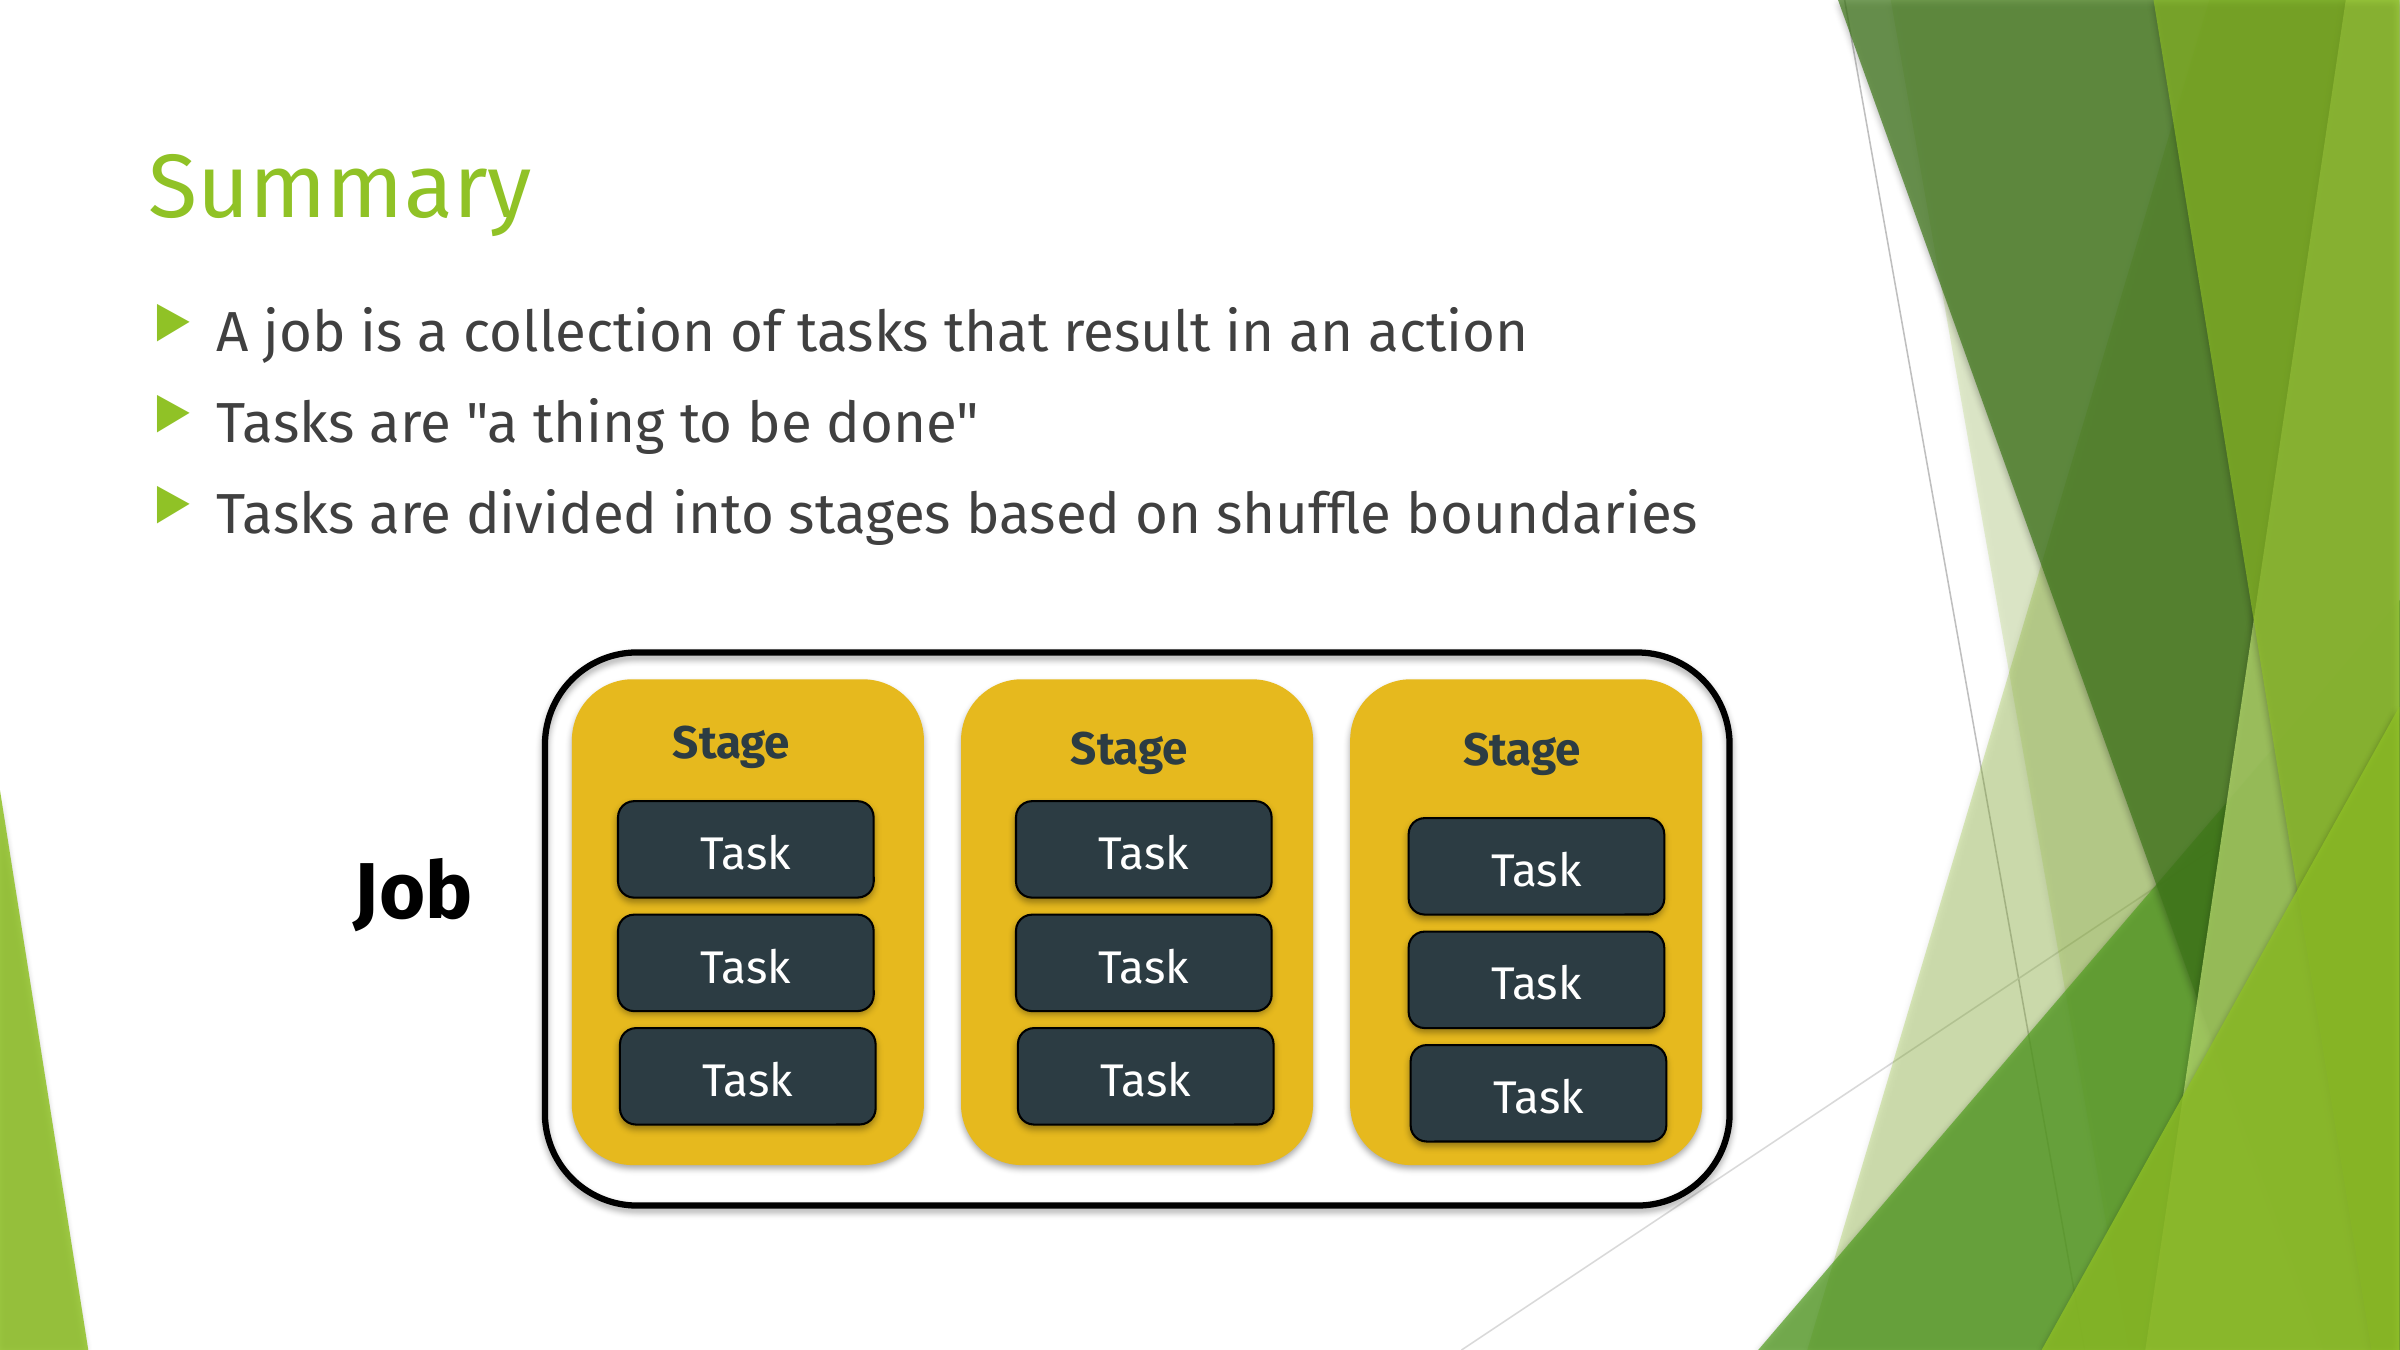

# Summary
A job is a collection of tasks that result in an action
Tasks are "a thing to be done"
Tasks are divided into stages based on shuffle boundaries

Stage
Stage
Stage

Task
Task
Task
Job
Task
Task
Task
Task
Task
Task